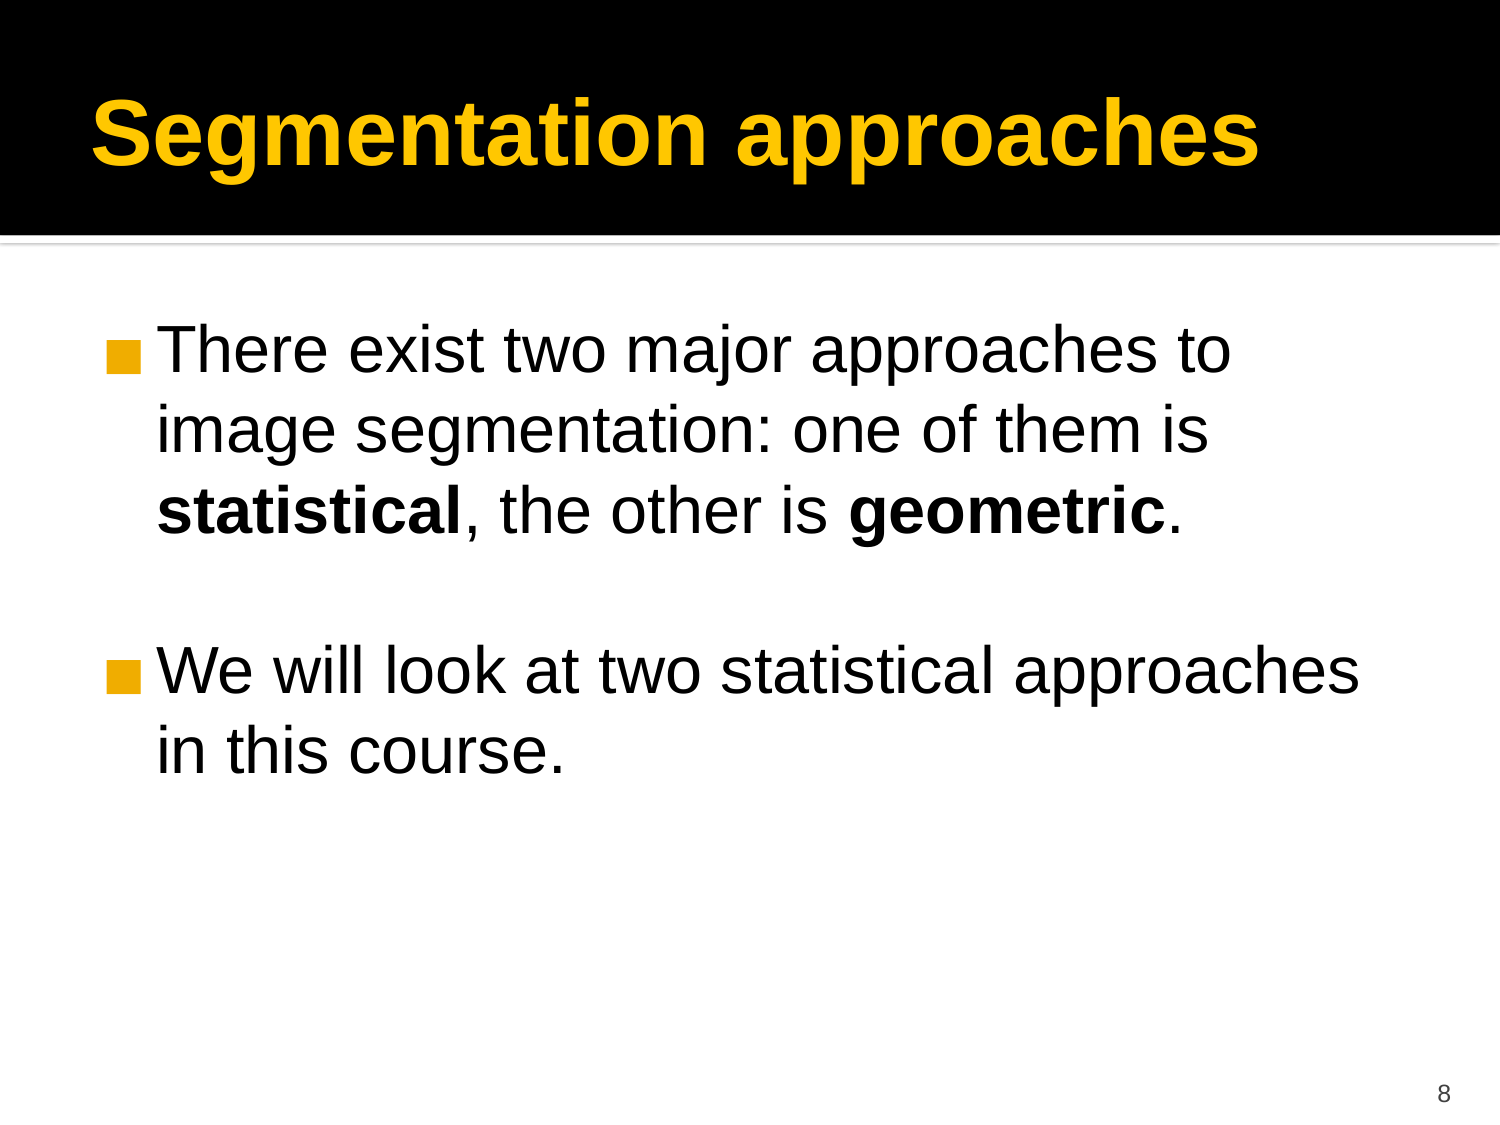

# Segmentation approaches
There exist two major approaches to image segmentation: one of them is statistical, the other is geometric.

We will look at two statistical approaches in this course.
8